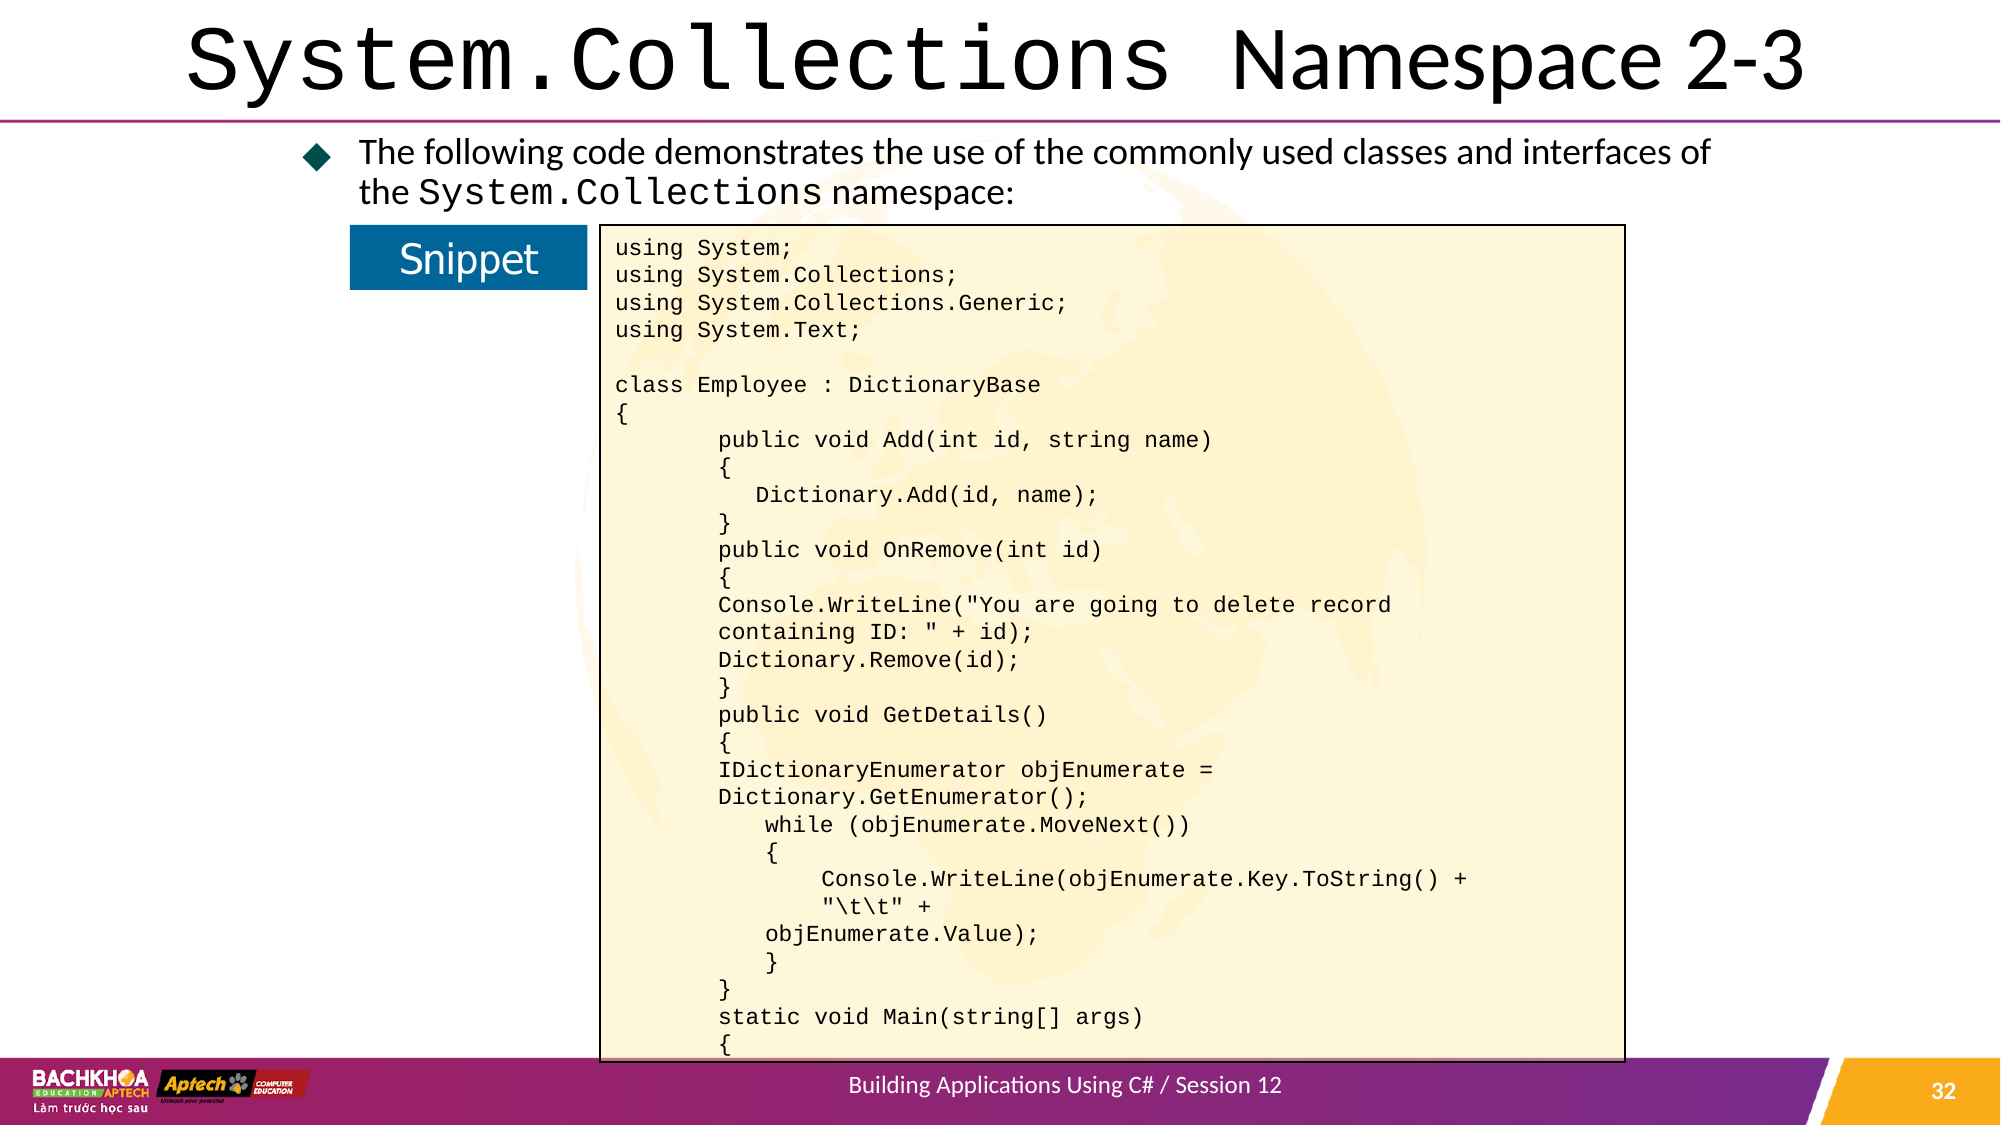

# System.Collections Namespace 2-3
The following code demonstrates the use of the commonly used classes and interfaces of the System.Collections namespace:

using System;
using System.Collections;
using System.Collections.Generic;
using System.Text;

class Employee : DictionaryBase
{
public void Add(int id, string name)
{
Dictionary.Add(id, name);
}
public void OnRemove(int id)
{
Console.WriteLine("You are going to delete record
containing ID: " + id);
Dictionary.Remove(id);
}
public void GetDetails()
{
IDictionaryEnumerator objEnumerate =
Dictionary.GetEnumerator();
while (objEnumerate.MoveNext())
{
Console.WriteLine(objEnumerate.Key.ToString() +
"\t\t" +
objEnumerate.Value);
}
}
static void Main(string[] args)
{

Snippet
32
Building Applications Using C# / Session 12